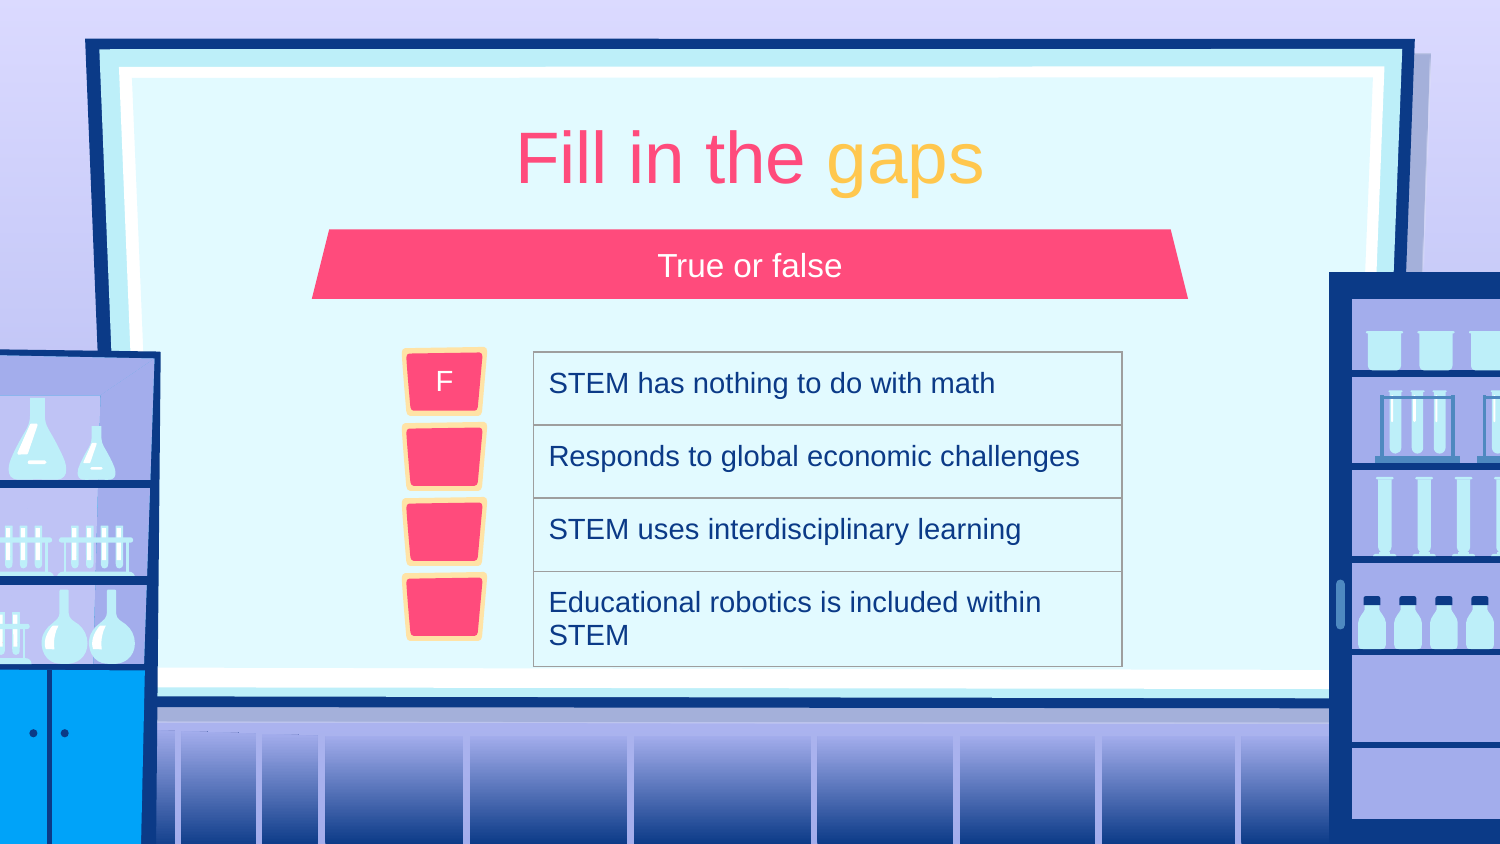

# Fill in the gaps
True or false

| STEM has nothing to do with math |
| --- |
| Responds to global economic challenges |
| STEM uses interdisciplinary learning |
| Educational robotics is included within STEM |
F